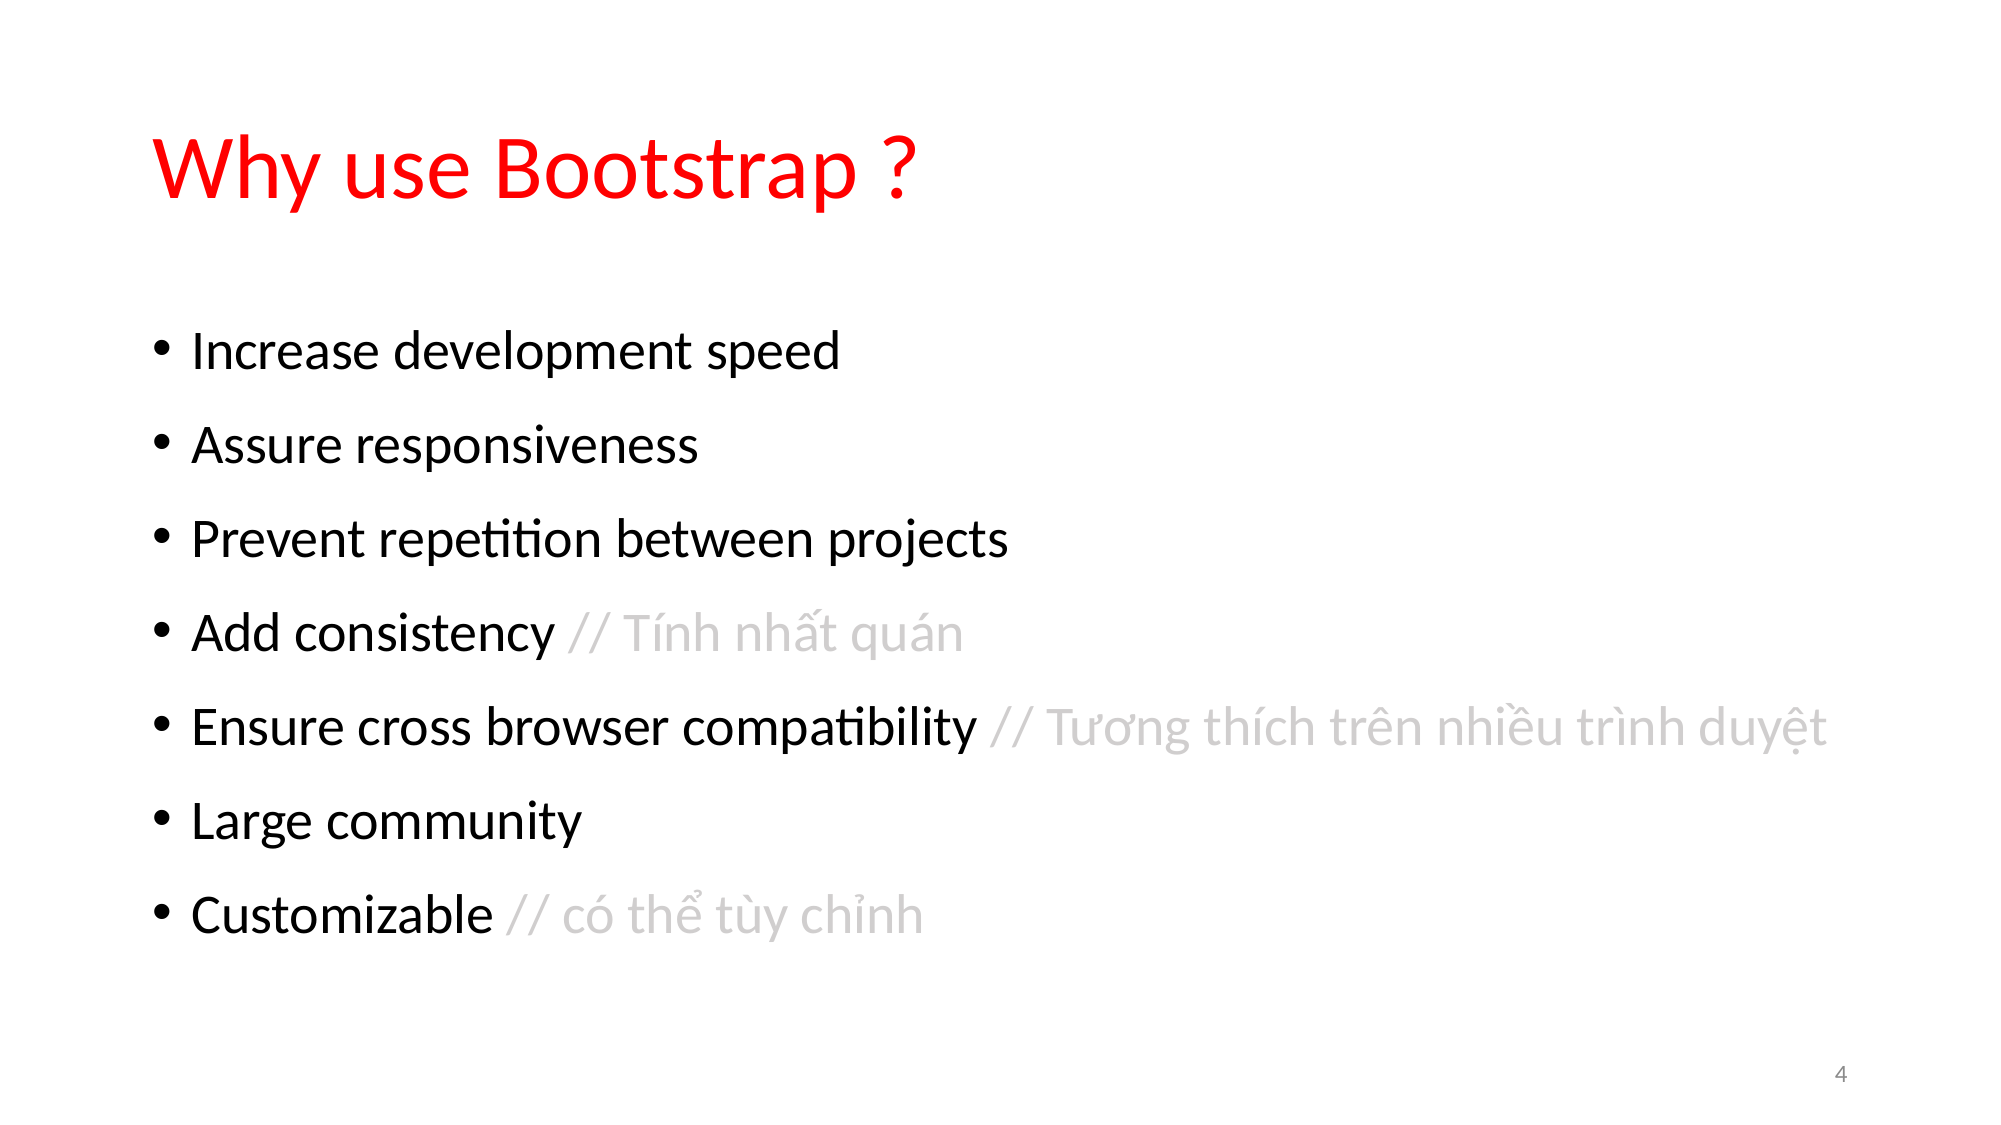

# Why use Bootstrap ?
Increase development speed
Assure responsiveness
Prevent repetition between projects
Add consistency // Tính nhất quán
Ensure cross browser compatibility // Tương thích trên nhiều trình duyệt
Large community
Customizable // có thể tùy chỉnh
4